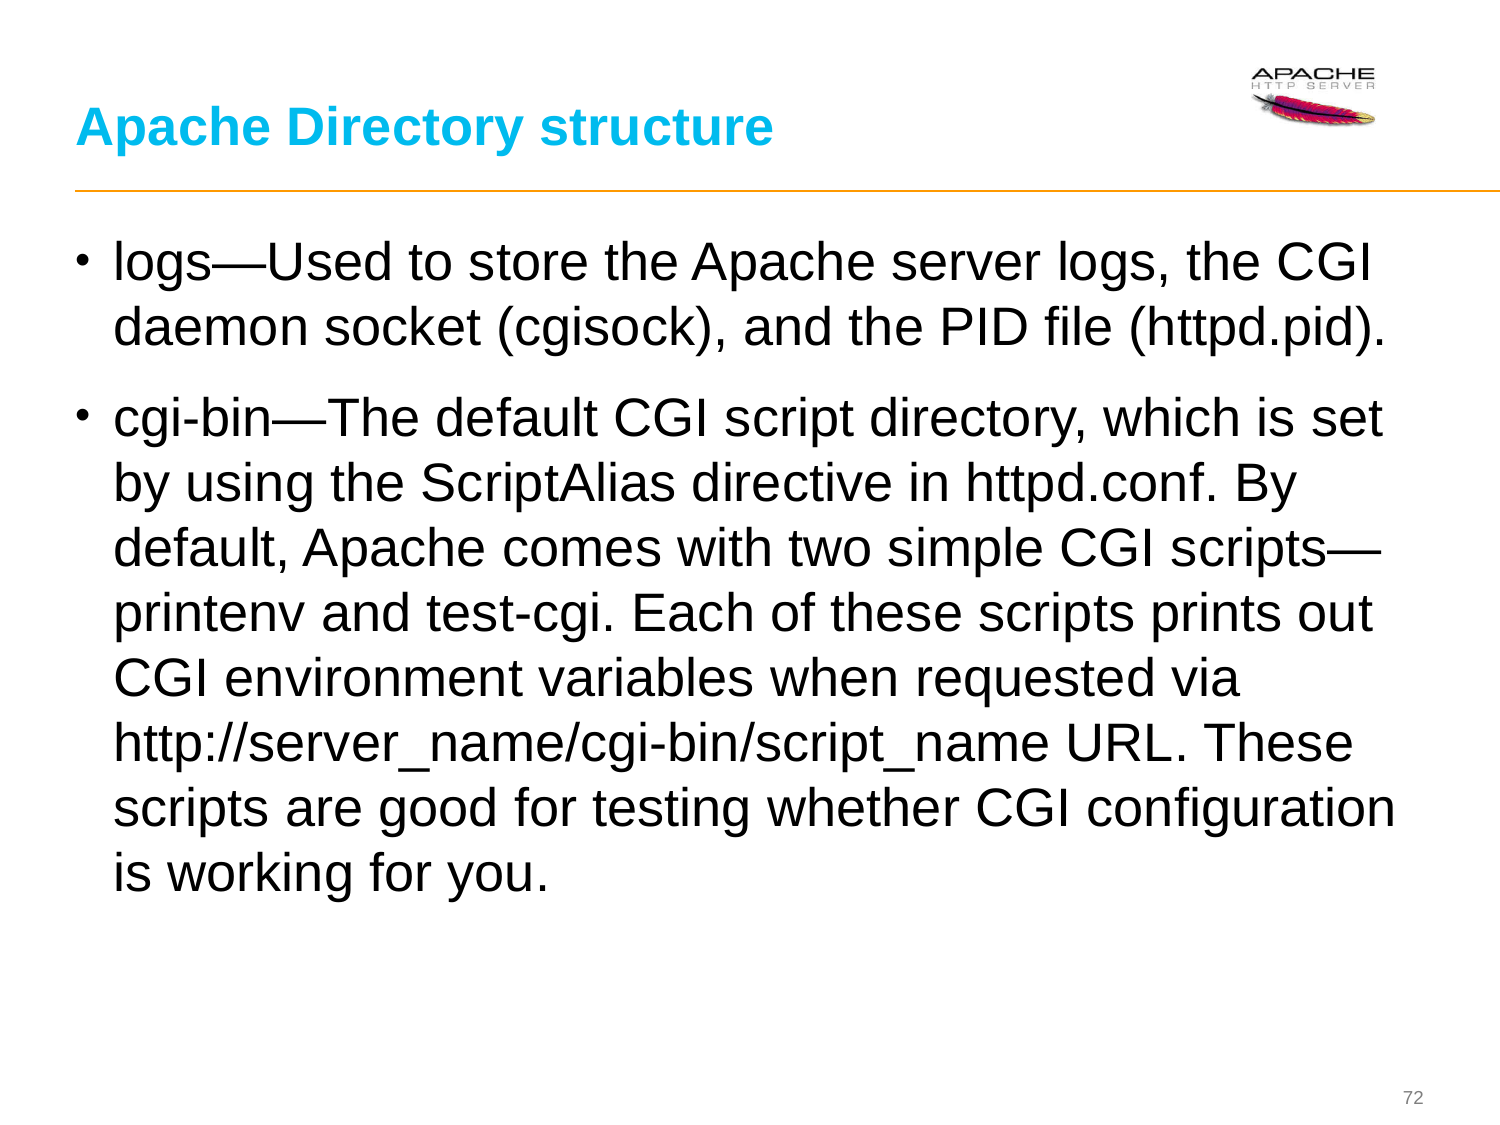

# Apache Directory structure
logs—Used to store the Apache server logs, the CGI daemon socket (cgisock), and the PID file (httpd.pid).
cgi-bin—The default CGI script directory, which is set by using the ScriptAlias directive in httpd.conf. By default, Apache comes with two simple CGI scripts—printenv and test-cgi. Each of these scripts prints out CGI environment variables when requested via http://server_name/cgi-bin/script_name URL. These scripts are good for testing whether CGI configuration is working for you.